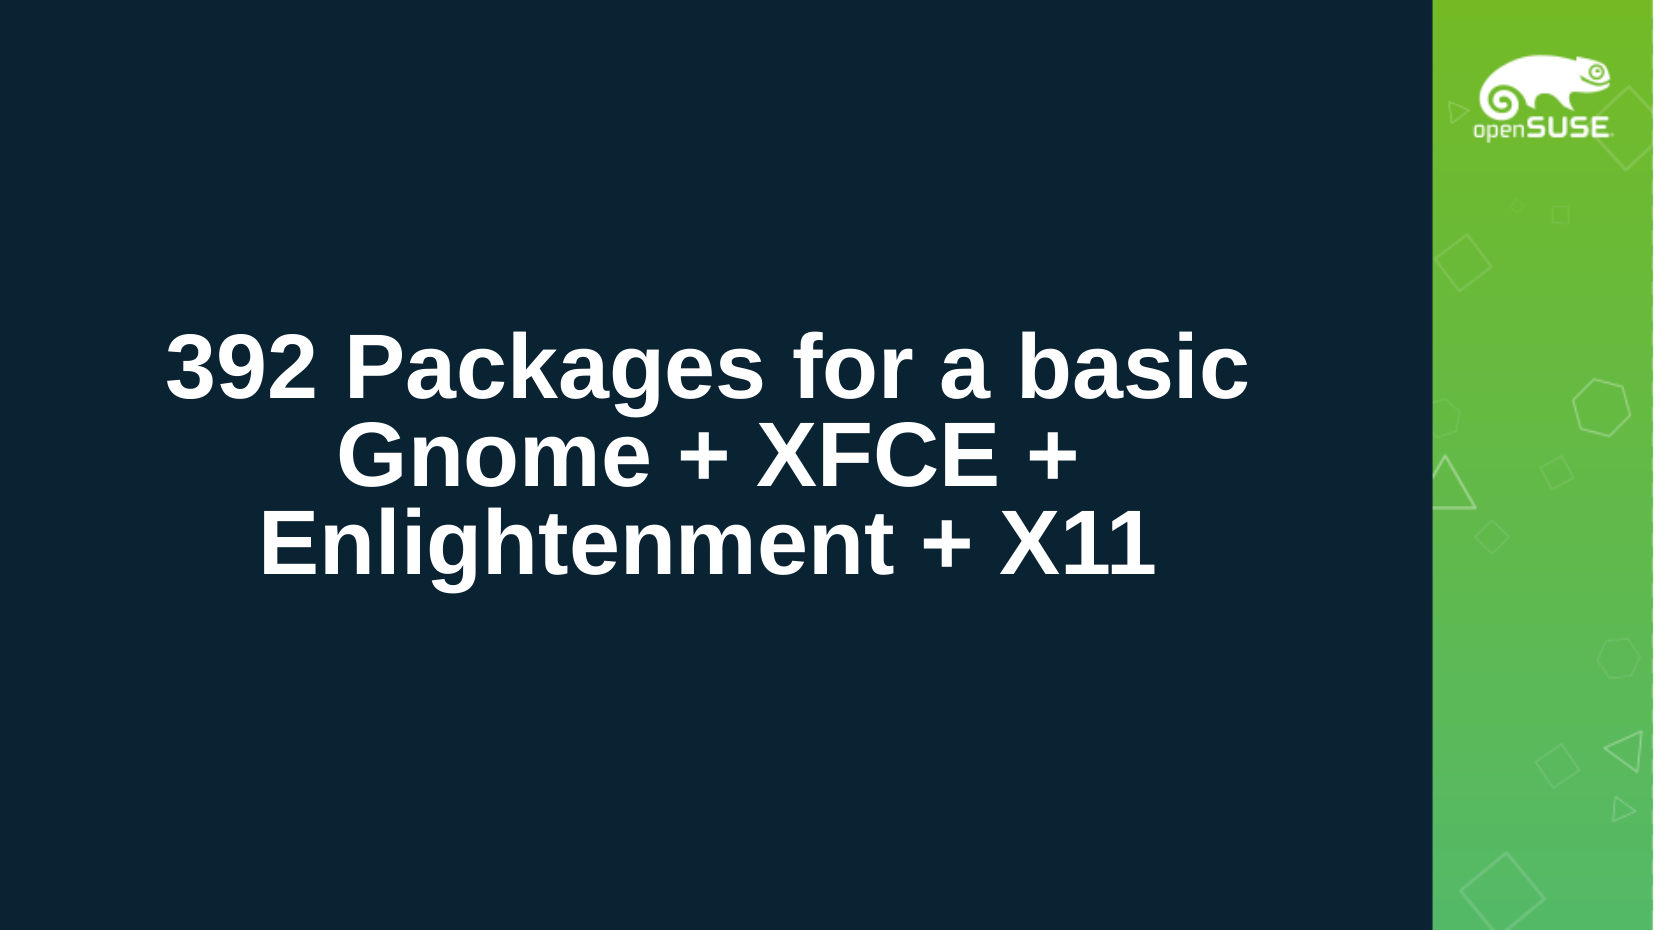

392 Packages for a basic Gnome + XFCE + Enlightenment + X11